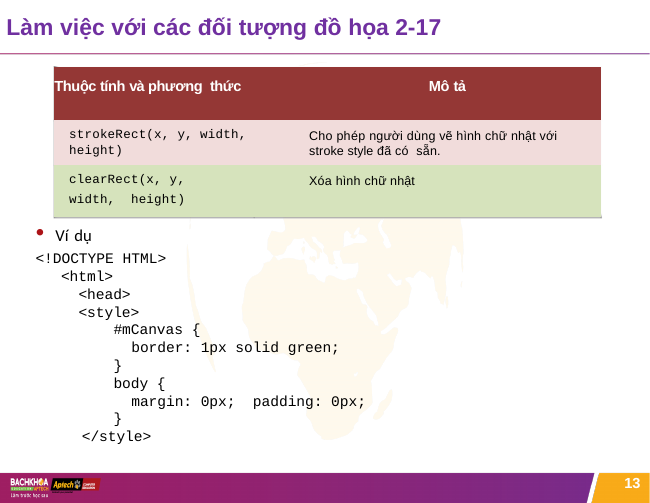

# Làm việc với các đối tượng đồ họa 2-17

| Thuộc tính và phương thức | Mô tả |
| --- | --- |
| strokeRect(x, y, width, height) | Cho phép người dùng vẽ hình chữ nhật với stroke style đã có sẵn. |
| clearRect(x, y, width, height) | Xóa hình chữ nhật |
Ví dụ
<!DOCTYPE HTML>
<html>
<head>
<style>
#mCanvas {
border: 1px solid green;
}
body {
margin: 0px;  padding: 0px;
}
  </style>
13